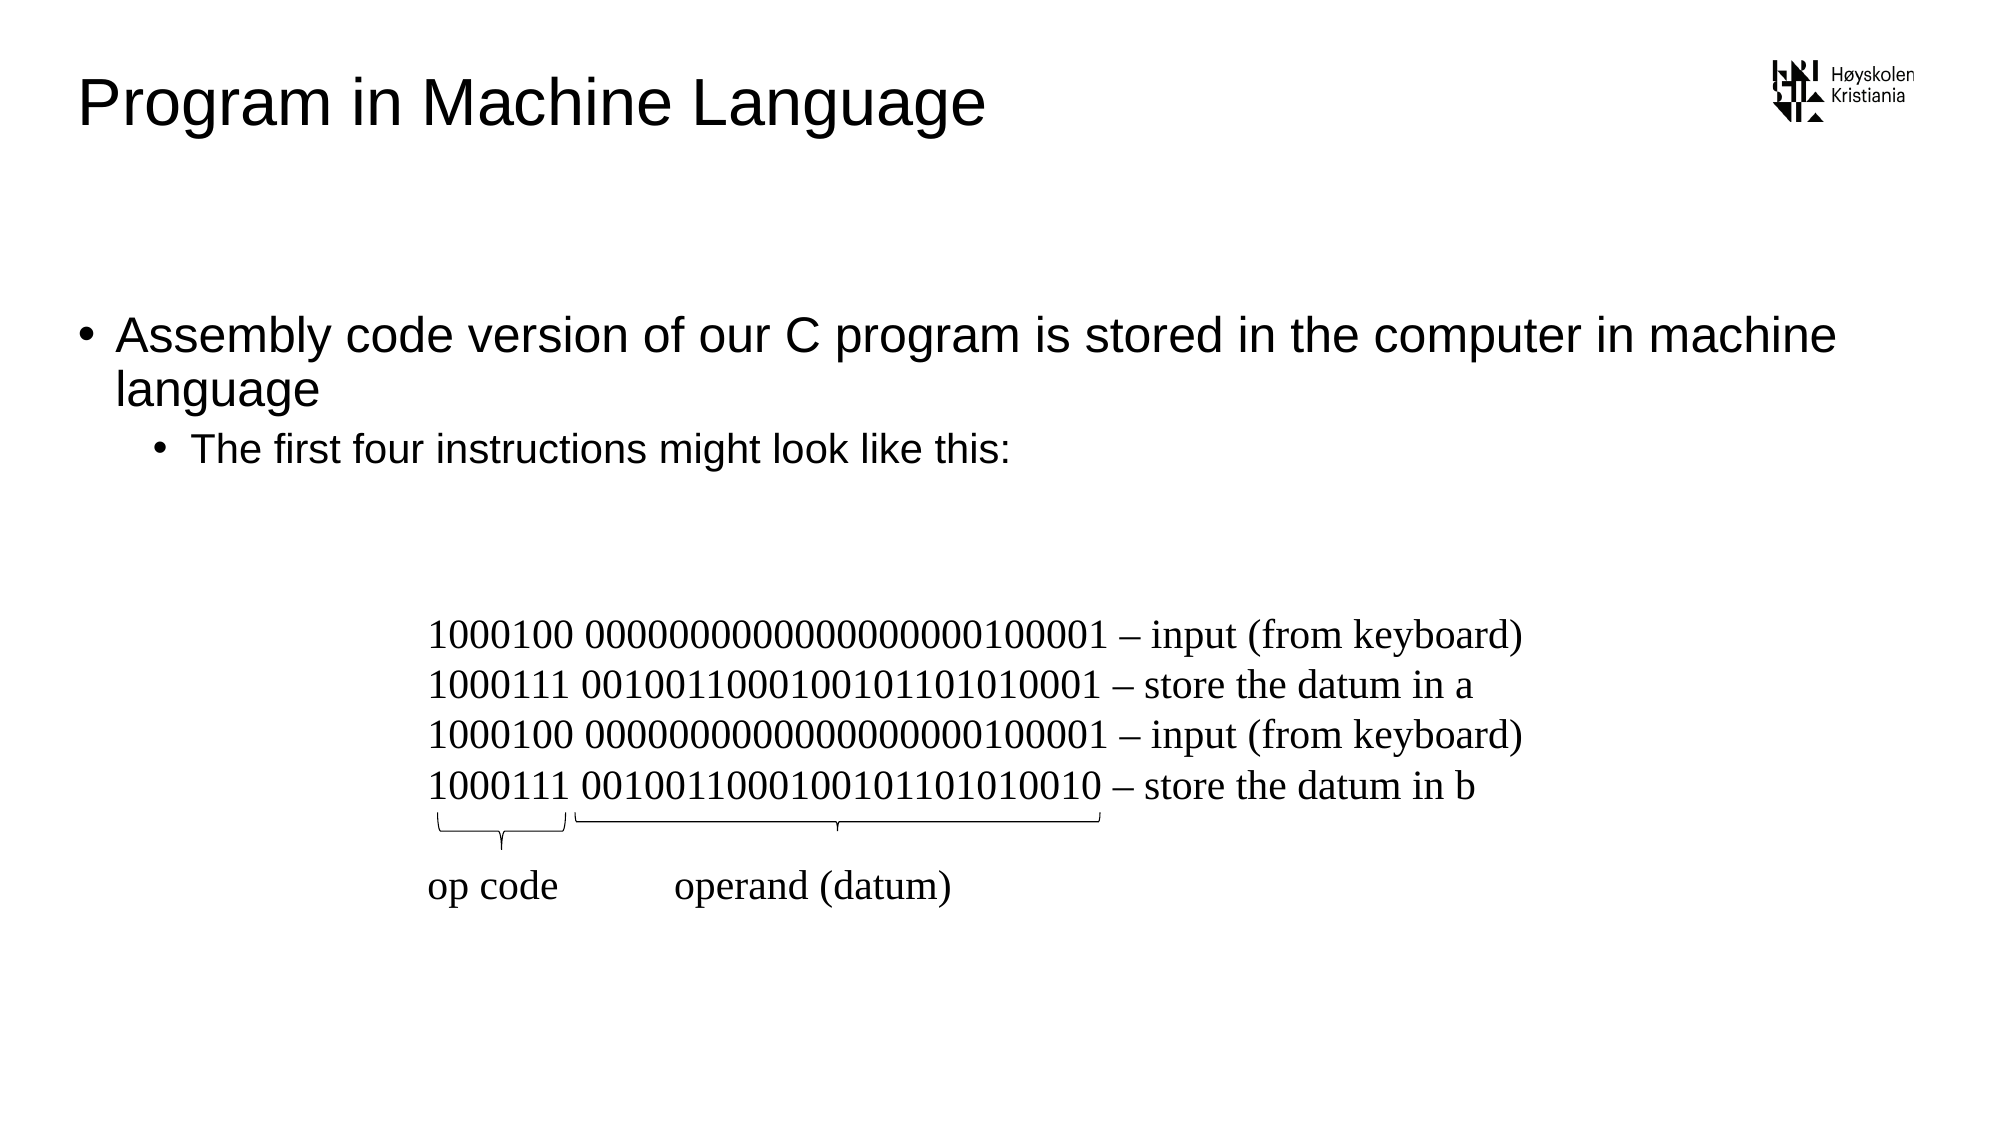

# Program in Machine Language
Assembly code version of our C program is stored in the computer in machine language
The first four instructions might look like this:

1000100 0000000000000000000100001 – input (from keyboard)
1000111 0010011000100101101010001 – store the datum in a
1000100 0000000000000000000100001 – input (from keyboard)
1000111 0010011000100101101010010 – store the datum in b

op code           operand (datum)